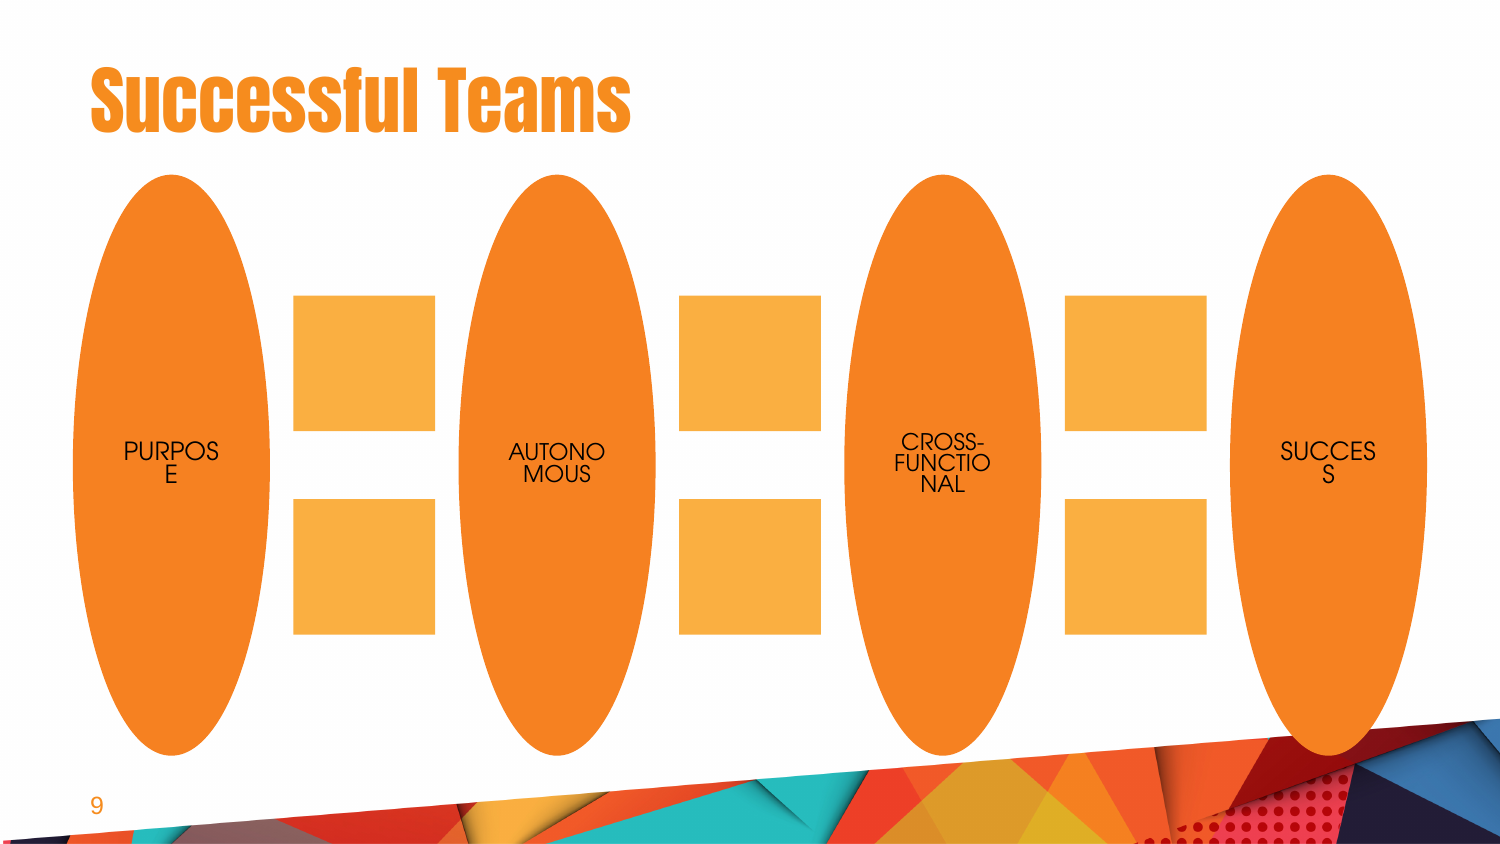

# Successful Teams
Purpose
Autonomous
Cross-Functional
Success
9